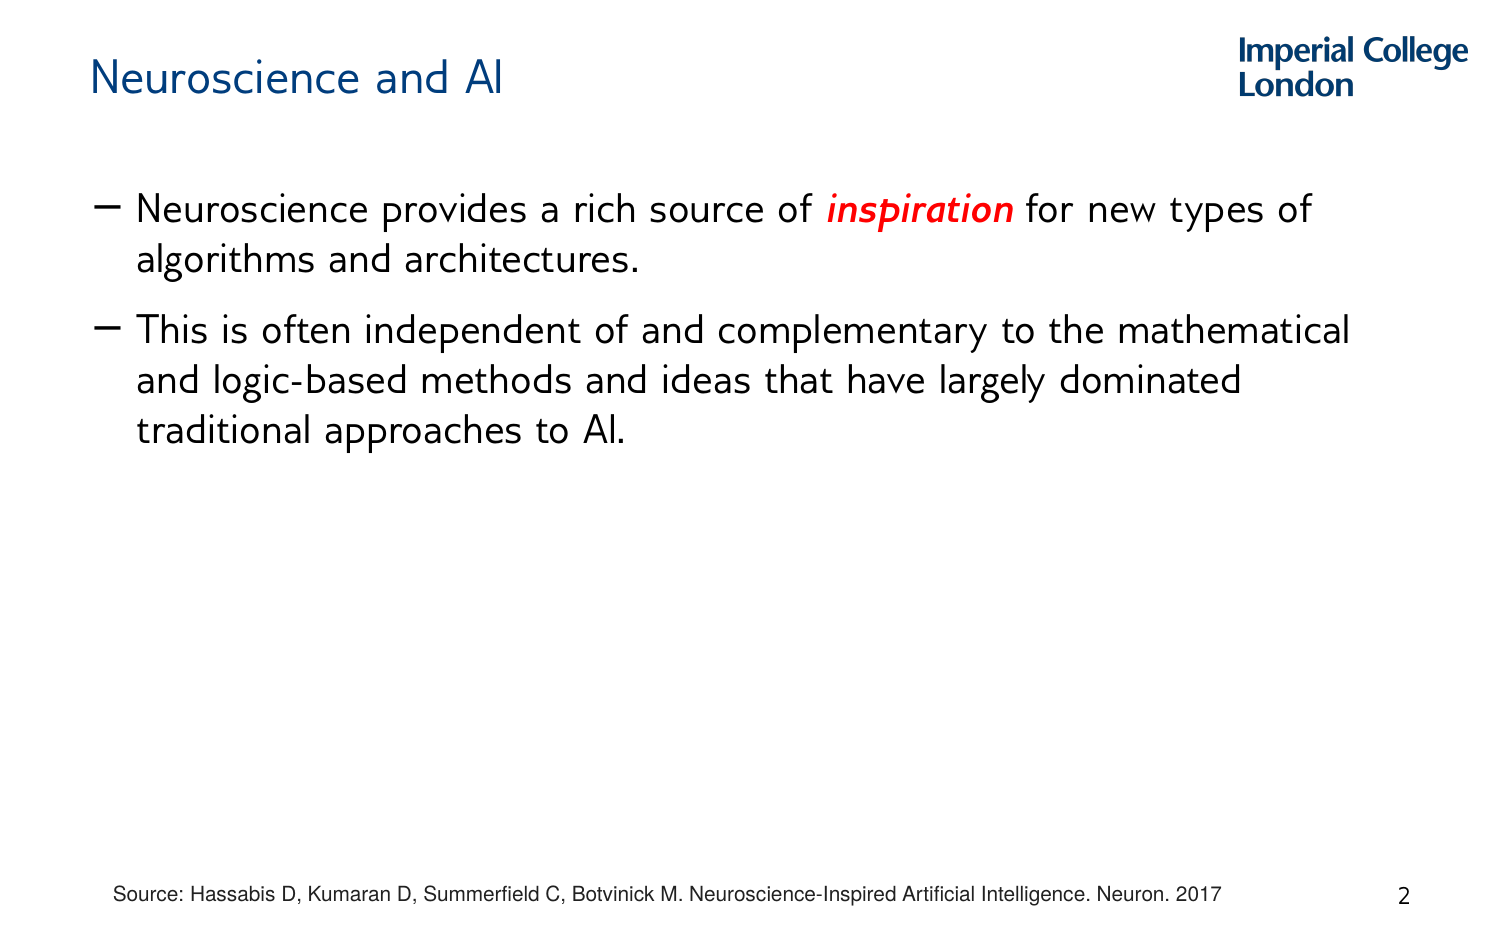

# Neuroscience and AI
Neuroscience provides a rich source of inspiration for new types of algorithms and architectures.
This is often independent of and complementary to the mathematical and logic-based methods and ideas that have largely dominated traditional approaches to AI.

2
Source: Hassabis D, Kumaran D, Summerfield C, Botvinick M. Neuroscience-Inspired Artificial Intelligence. Neuron. 2017